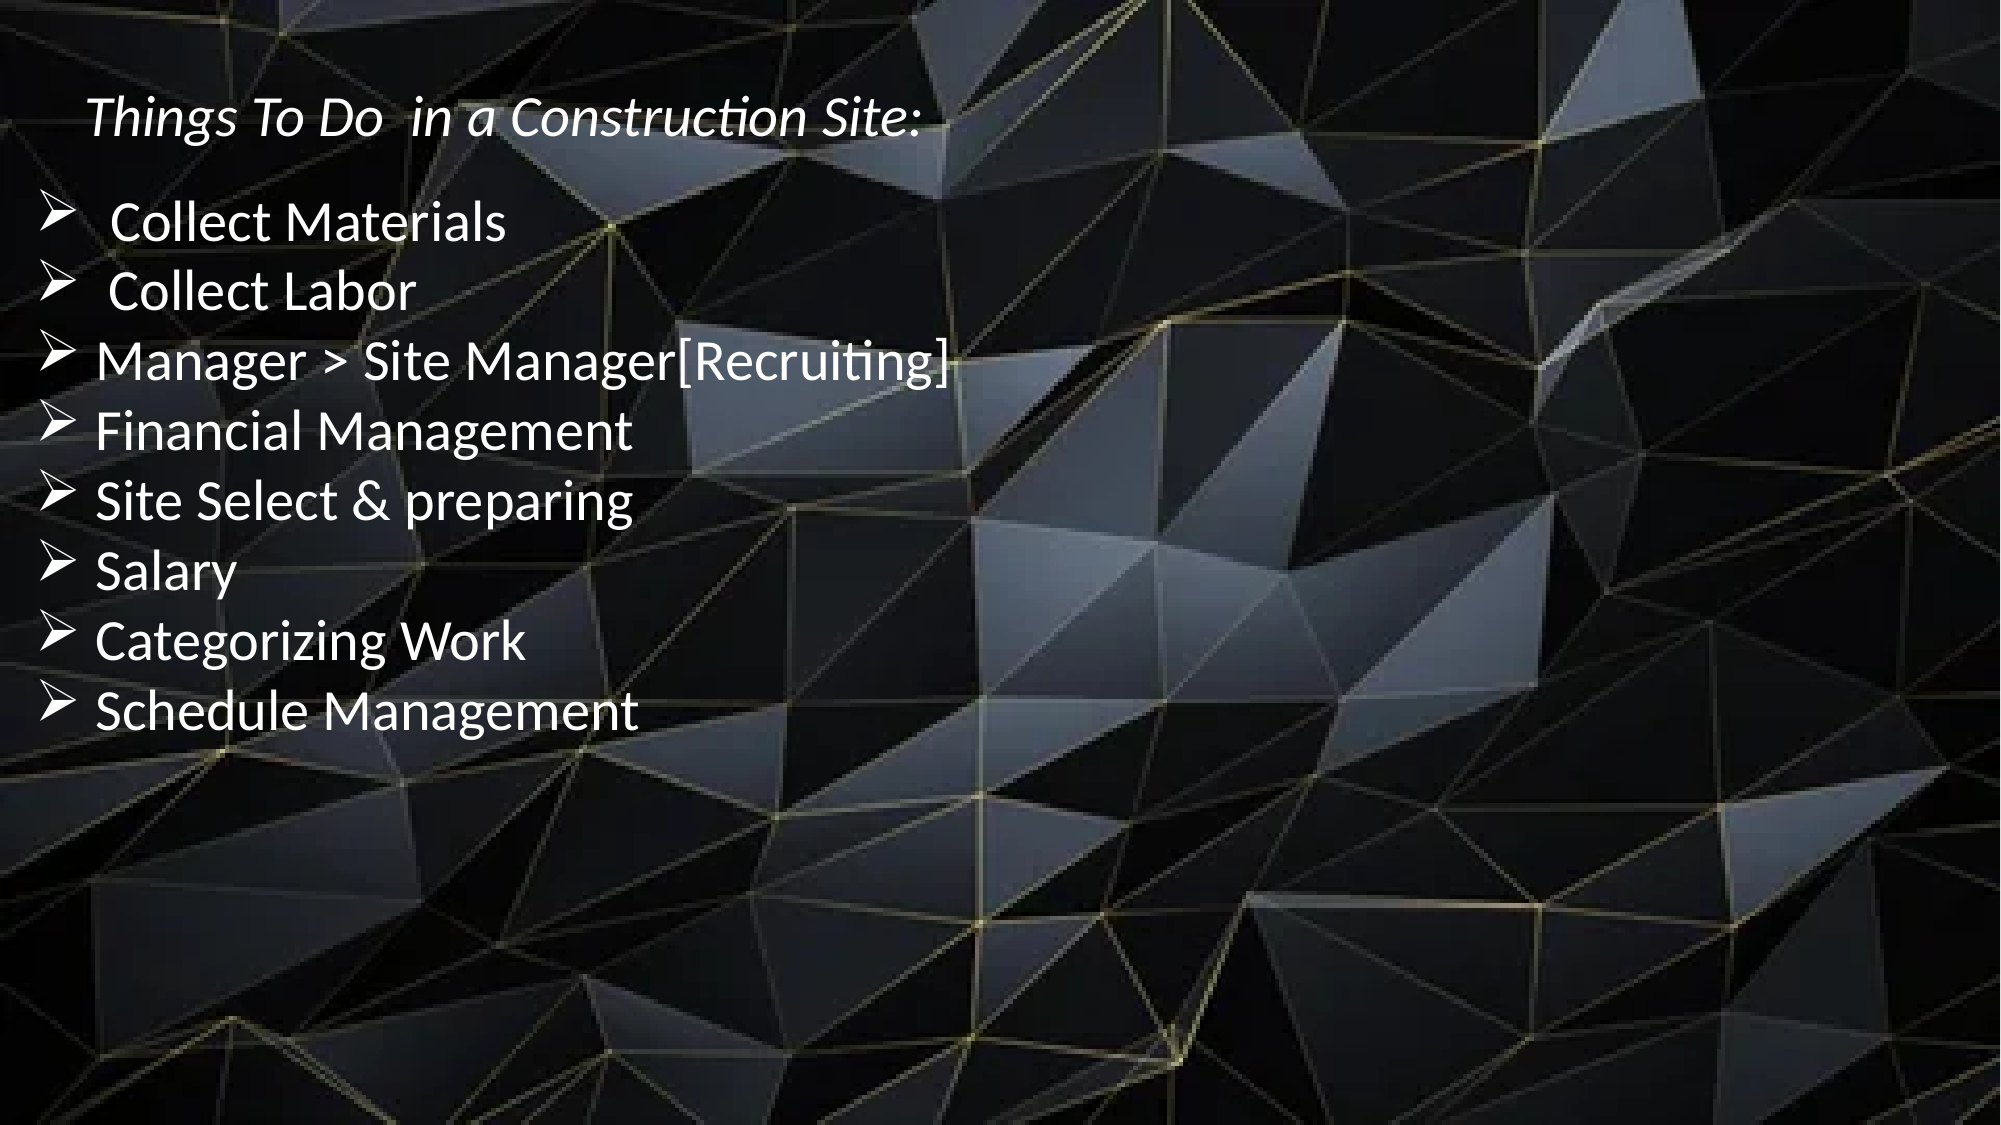

Things To Do  in a Construction Site:
Collect Materials
  Collect Labor
 Manager > Site Manager[Recruiting]
 Financial Management
 Site Select & preparing
 Salary
 Categorizing Work
 Schedule Management